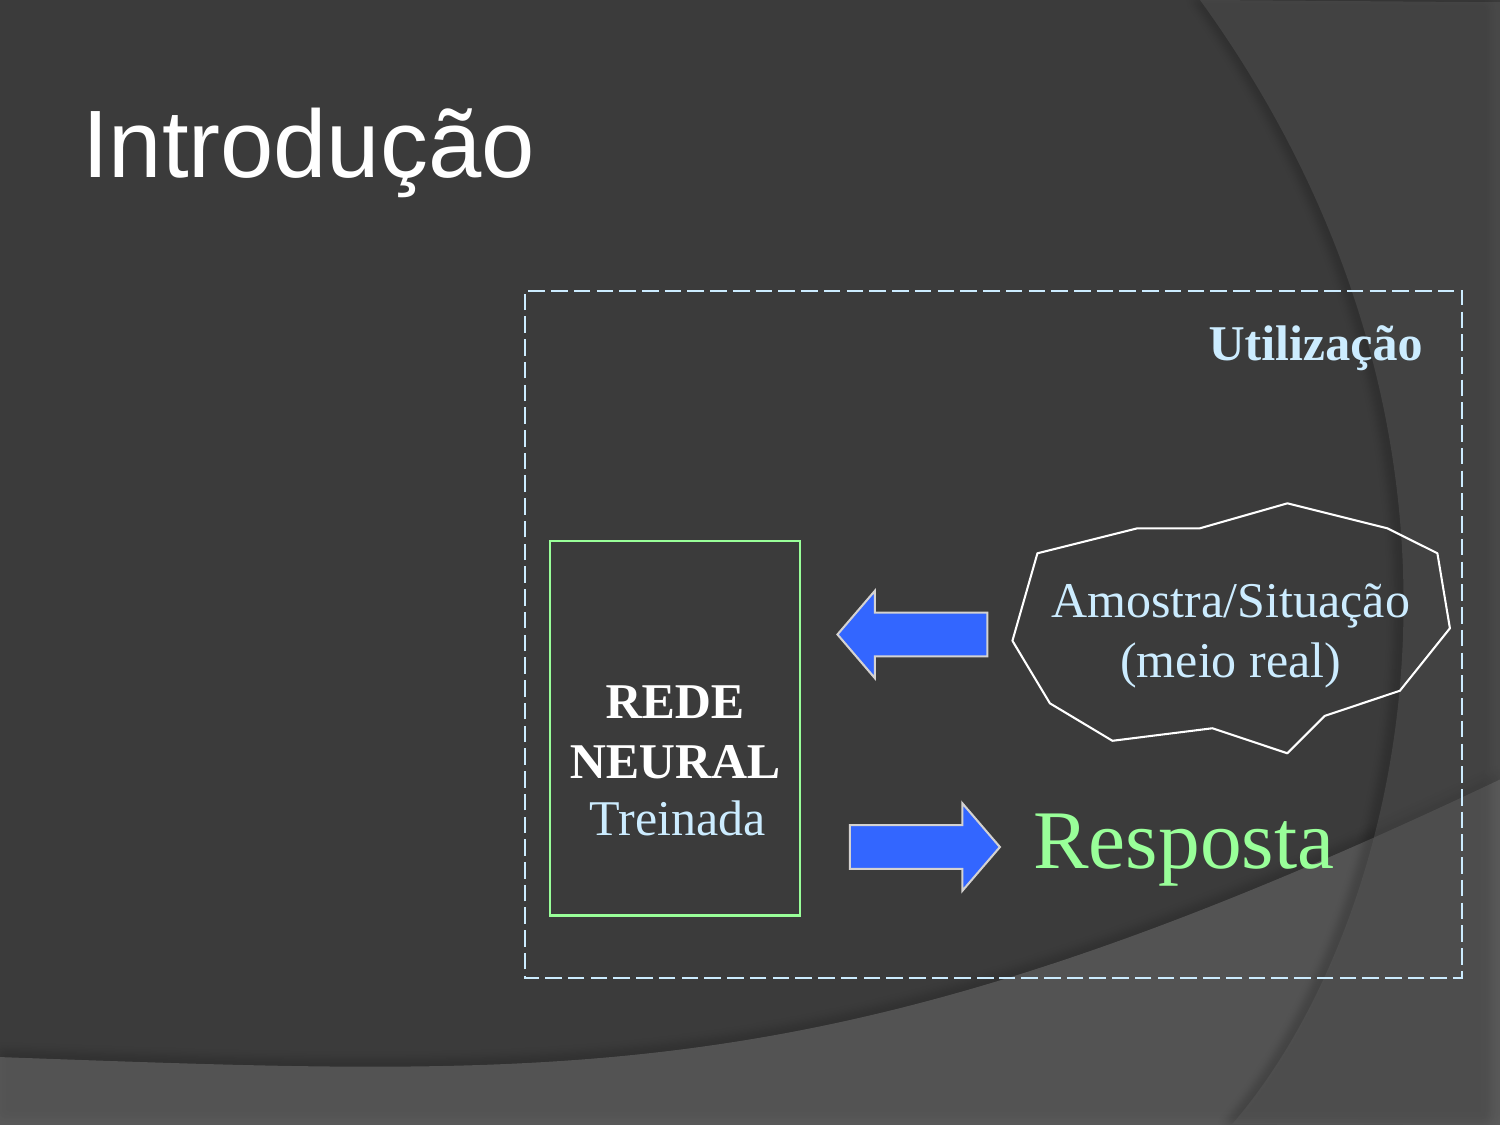

# Introdução

Utilização

Amostra/Situação
(meio real)

Resposta

Treinada

REDE NEURAL